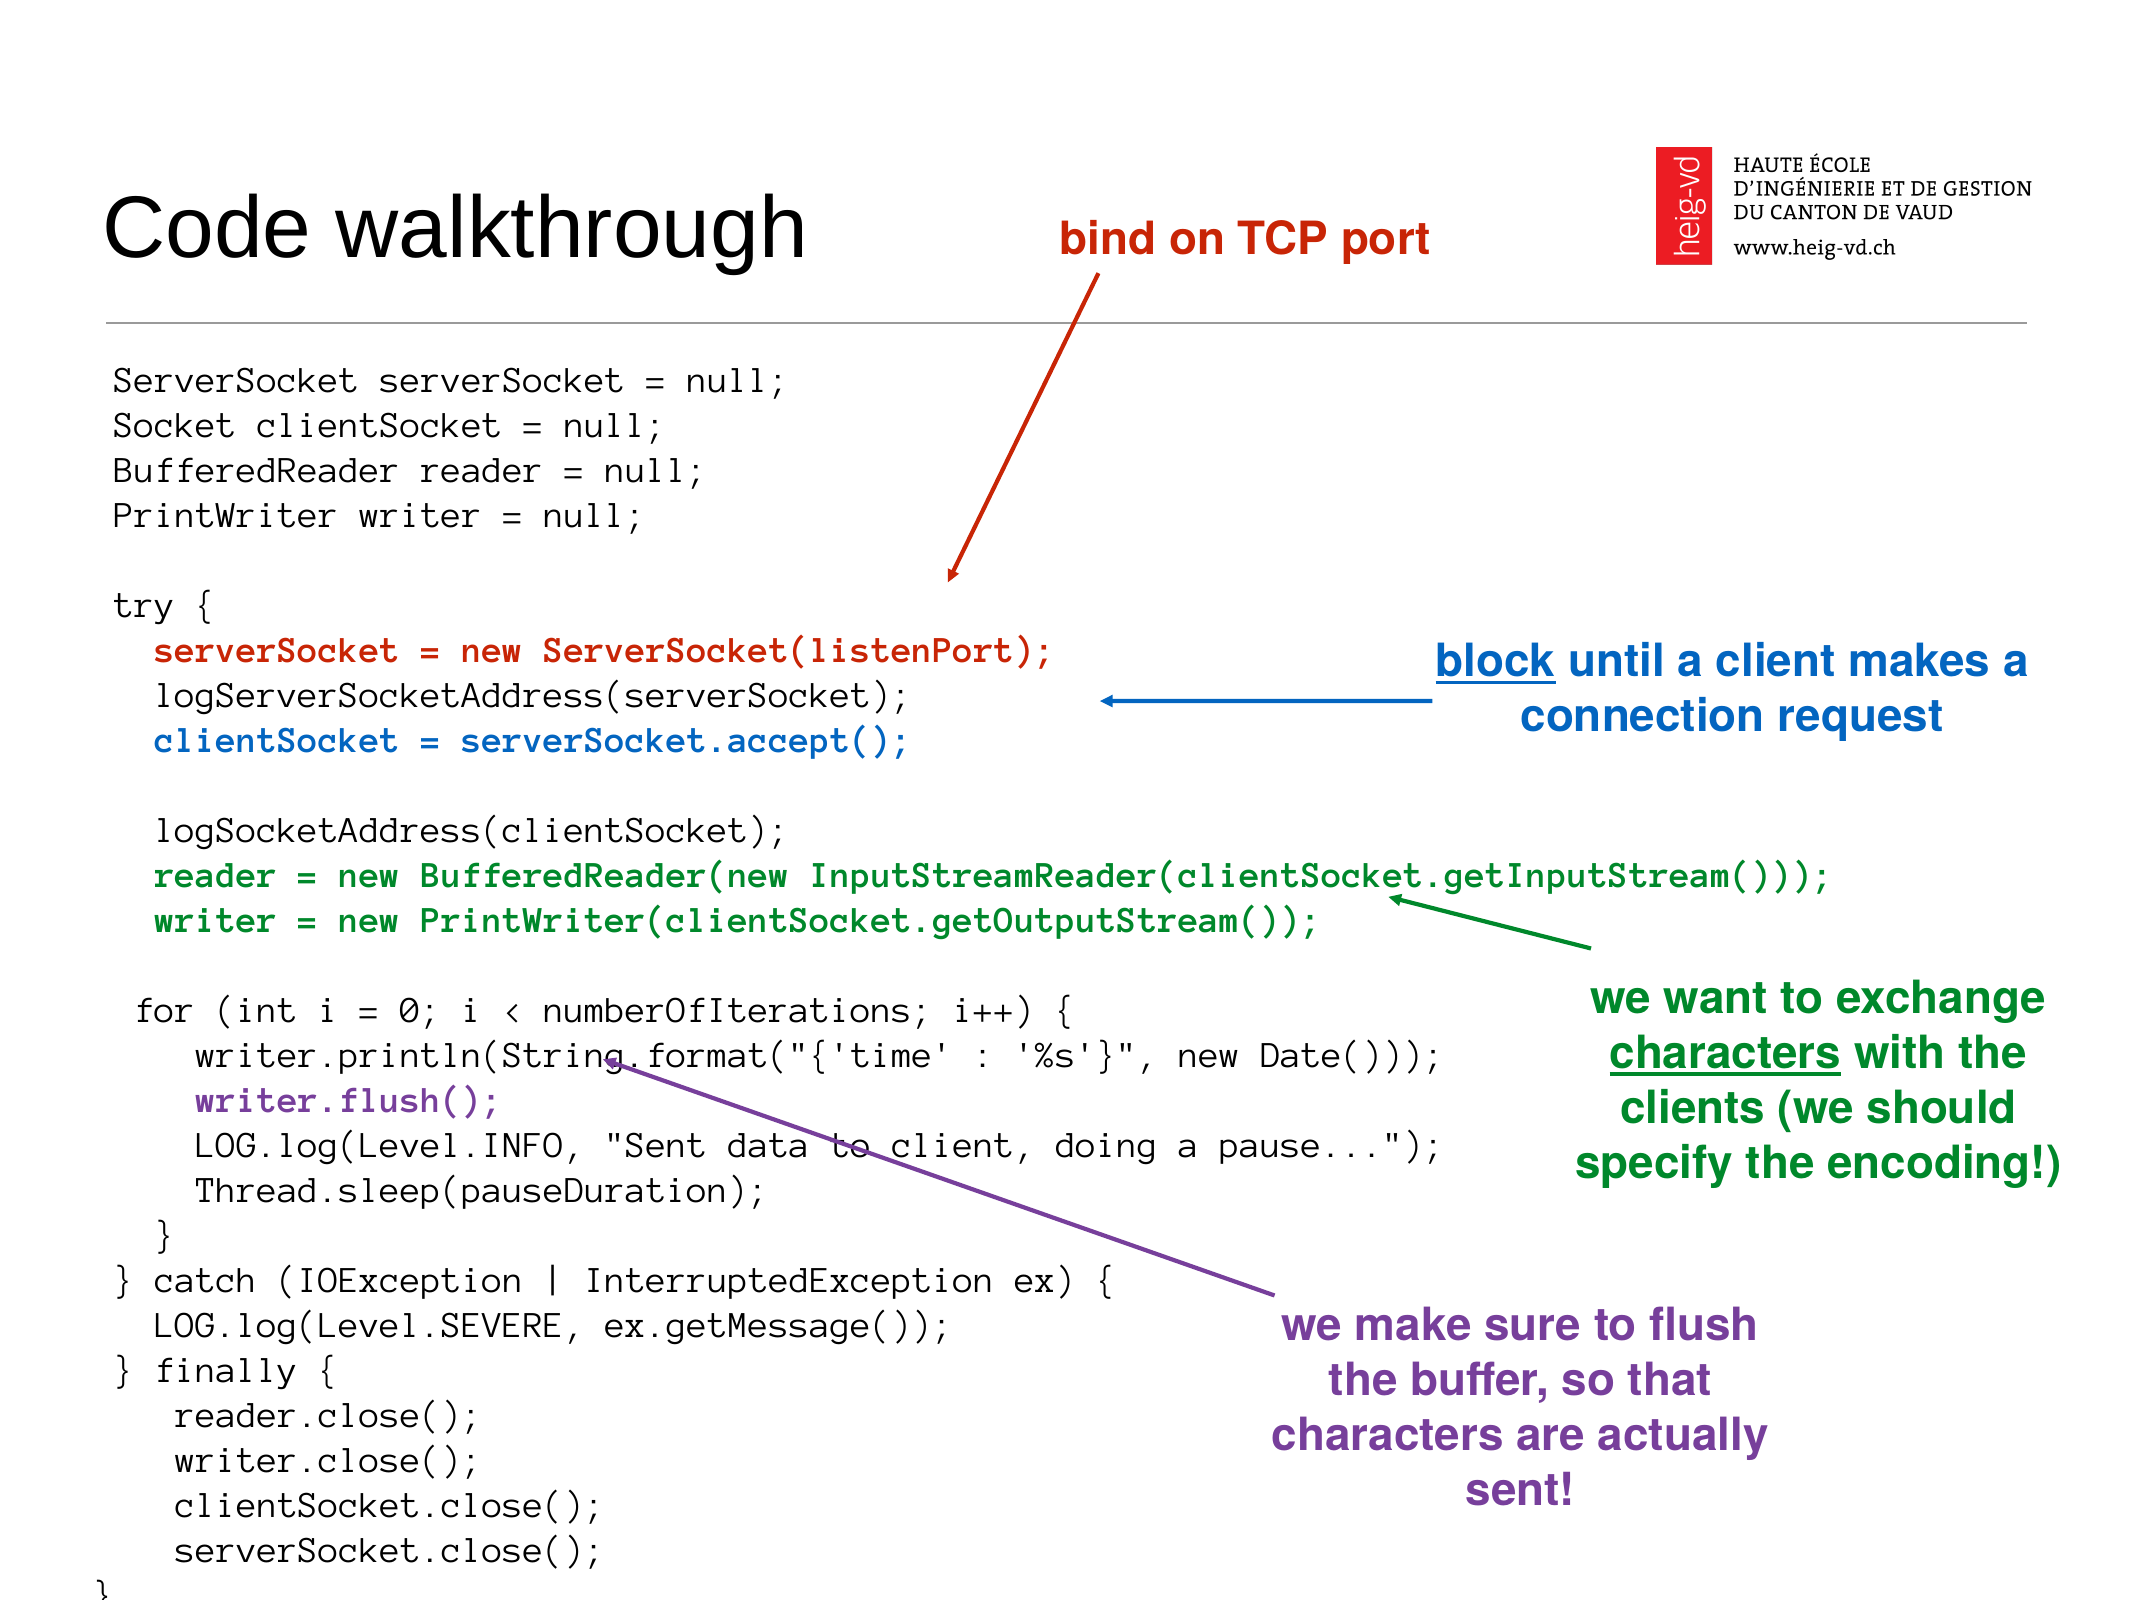

# Code walkthrough
bind on TCP port

    ServerSocket serverSocket = null;
    Socket clientSocket = null;
    BufferedReader reader = null;
    PrintWriter writer = null;

    try {
      serverSocket = new ServerSocket(listenPort);
      logServerSocketAddress(serverSocket);
      clientSocket = serverSocket.accept();

      logSocketAddress(clientSocket);
      reader = new BufferedReader(new InputStreamReader(clientSocket.getInputStream()));
      writer = new PrintWriter(clientSocket.getOutputStream());

     for (int i = 0; i < numberOfIterations; i++) {
        writer.println(String.format("{'time' : '%s'}", new Date()));
        writer.flush();
        LOG.log(Level.INFO, "Sent data to client, doing a pause...");
        Thread.sleep(pauseDuration);
      }
    } catch (IOException | InterruptedException ex) {
      LOG.log(Level.SEVERE, ex.getMessage());
    } finally {
       reader.close();
       writer.close();
       clientSocket.close();
       serverSocket.close();
   }
block until a client makes a connection request

we want to exchange characters with the clients (we should specify the encoding!)

we make sure to flush the buffer, so that characters are actually sent!